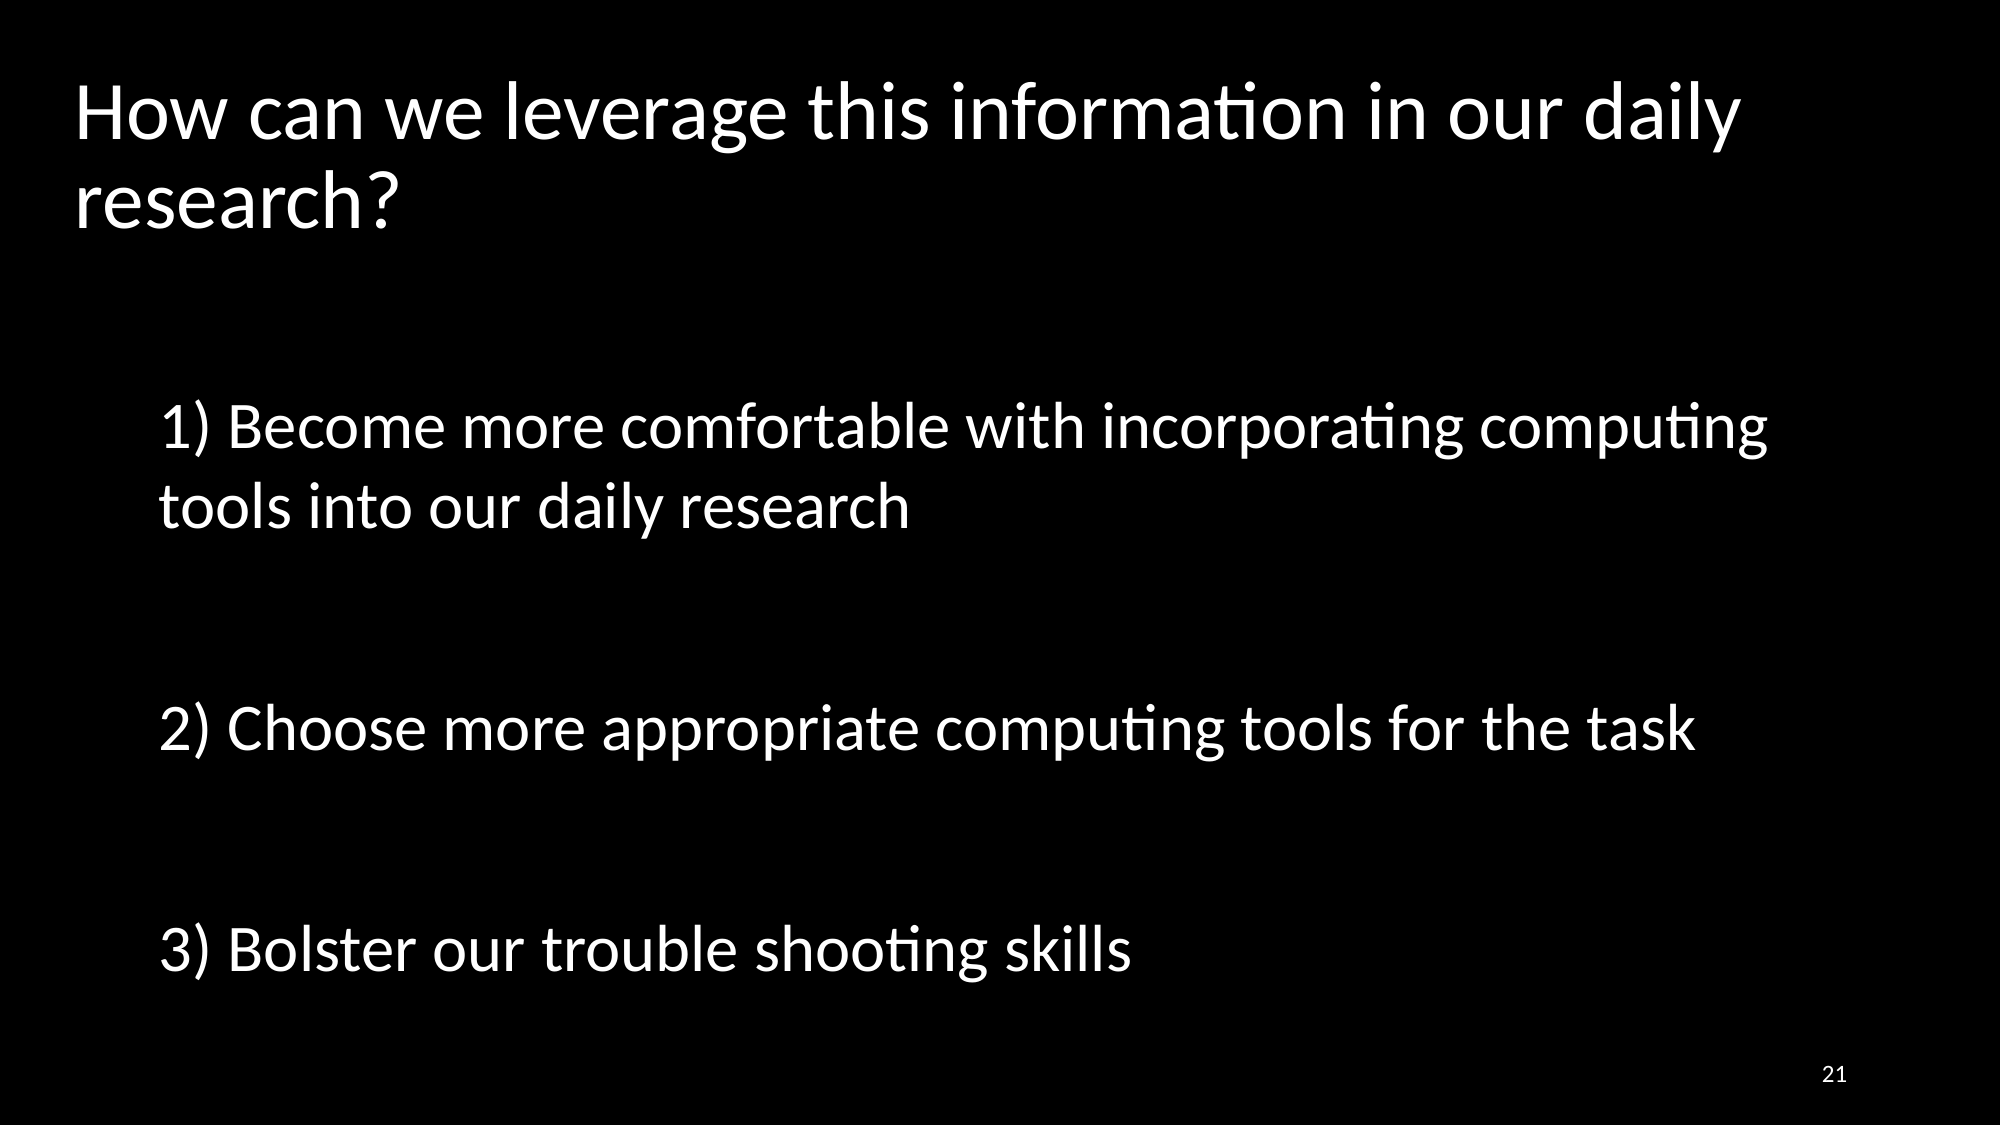

How can we leverage this information in our daily research?
1) Become more comfortable with incorporating computing tools into our daily research
2) Choose more appropriate computing tools for the task
3) Bolster our trouble shooting skills
21